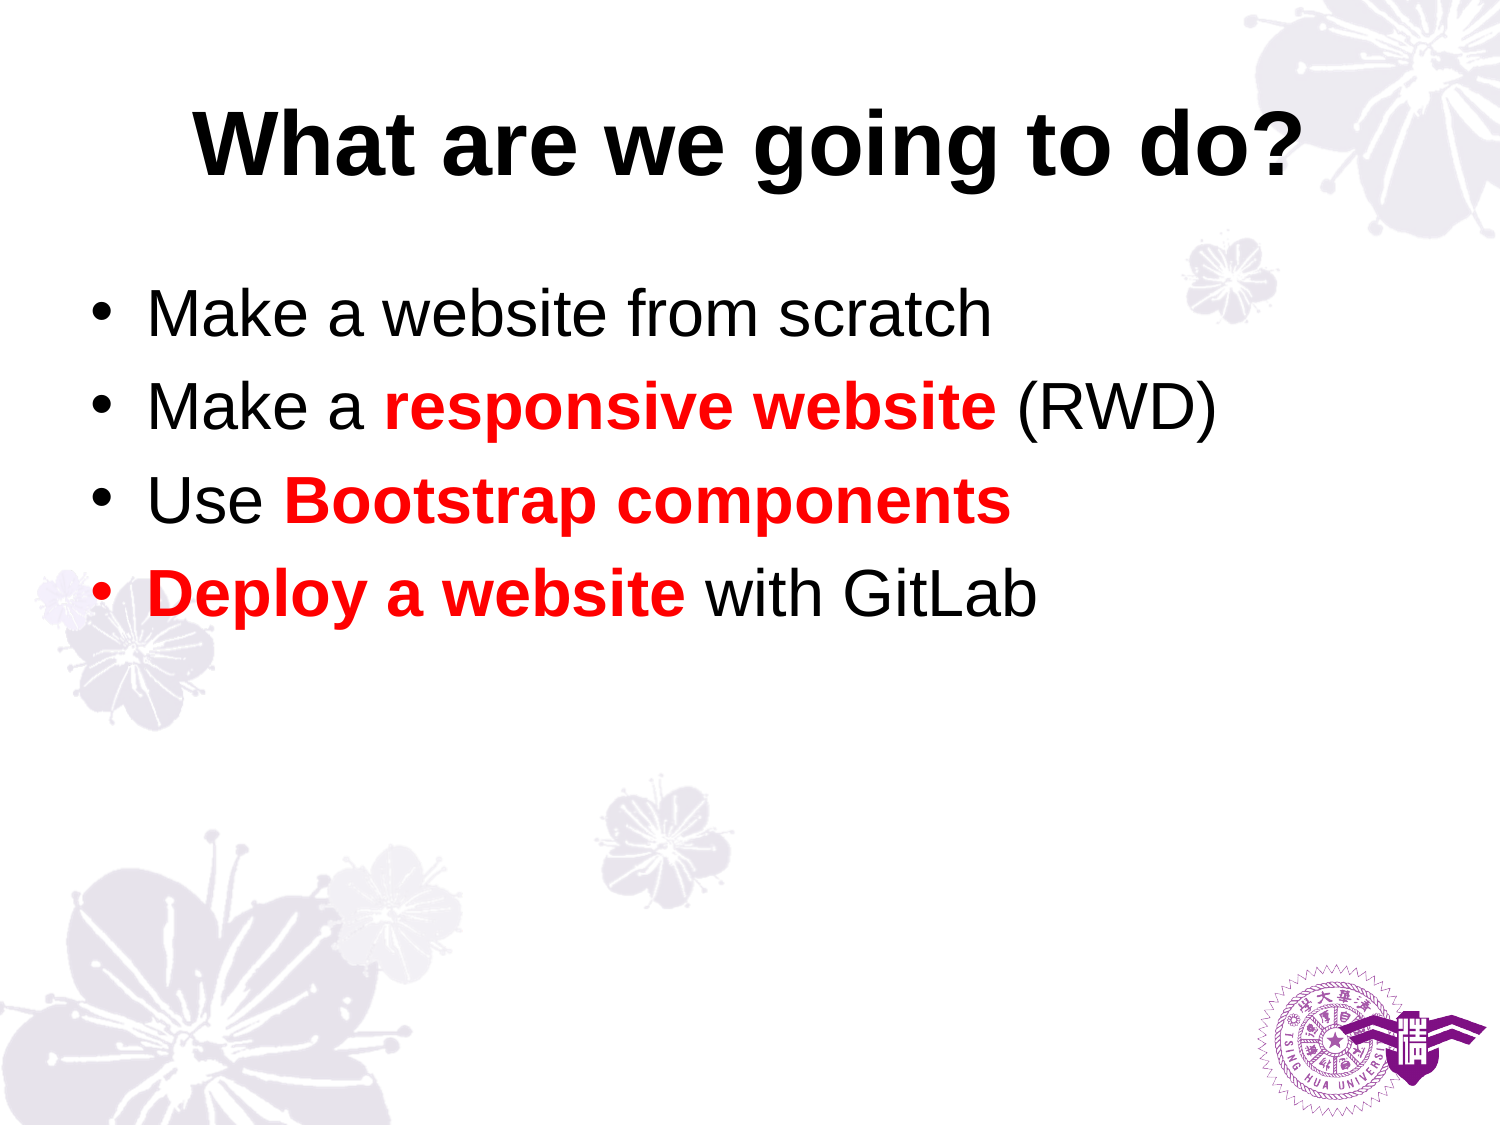

# What are we going to do?
Make a website from scratch
Make a responsive website (RWD)
Use Bootstrap components
Deploy a website with GitLab